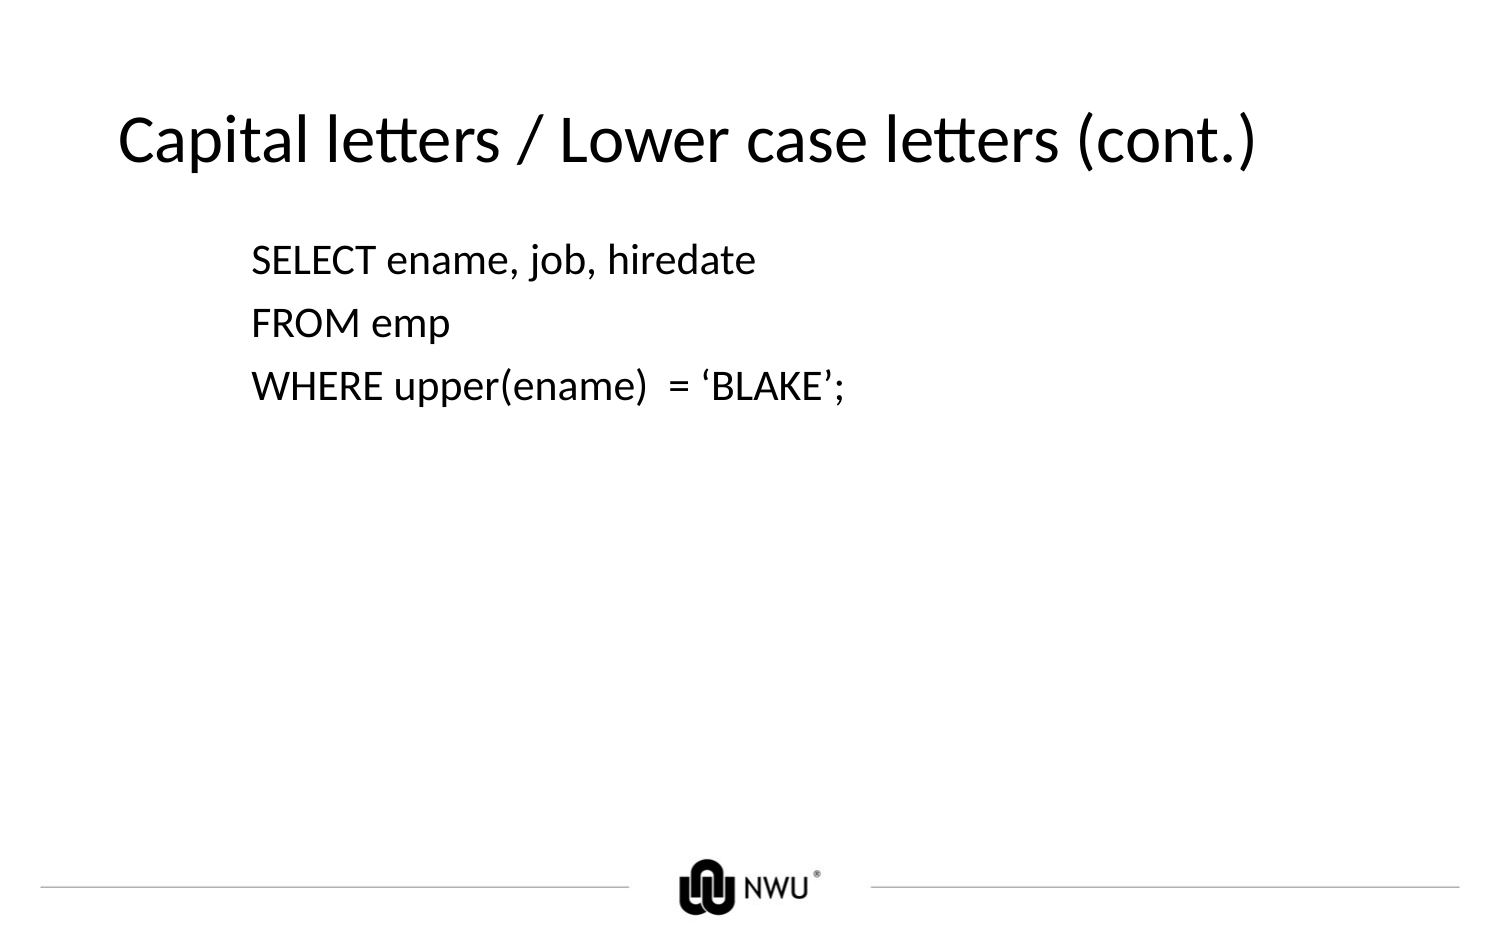

# Capital letters / Lower case letters (cont.)
SELECT ename, job, hiredate
FROM emp
WHERE upper(ename)  = ‘BLAKE’;